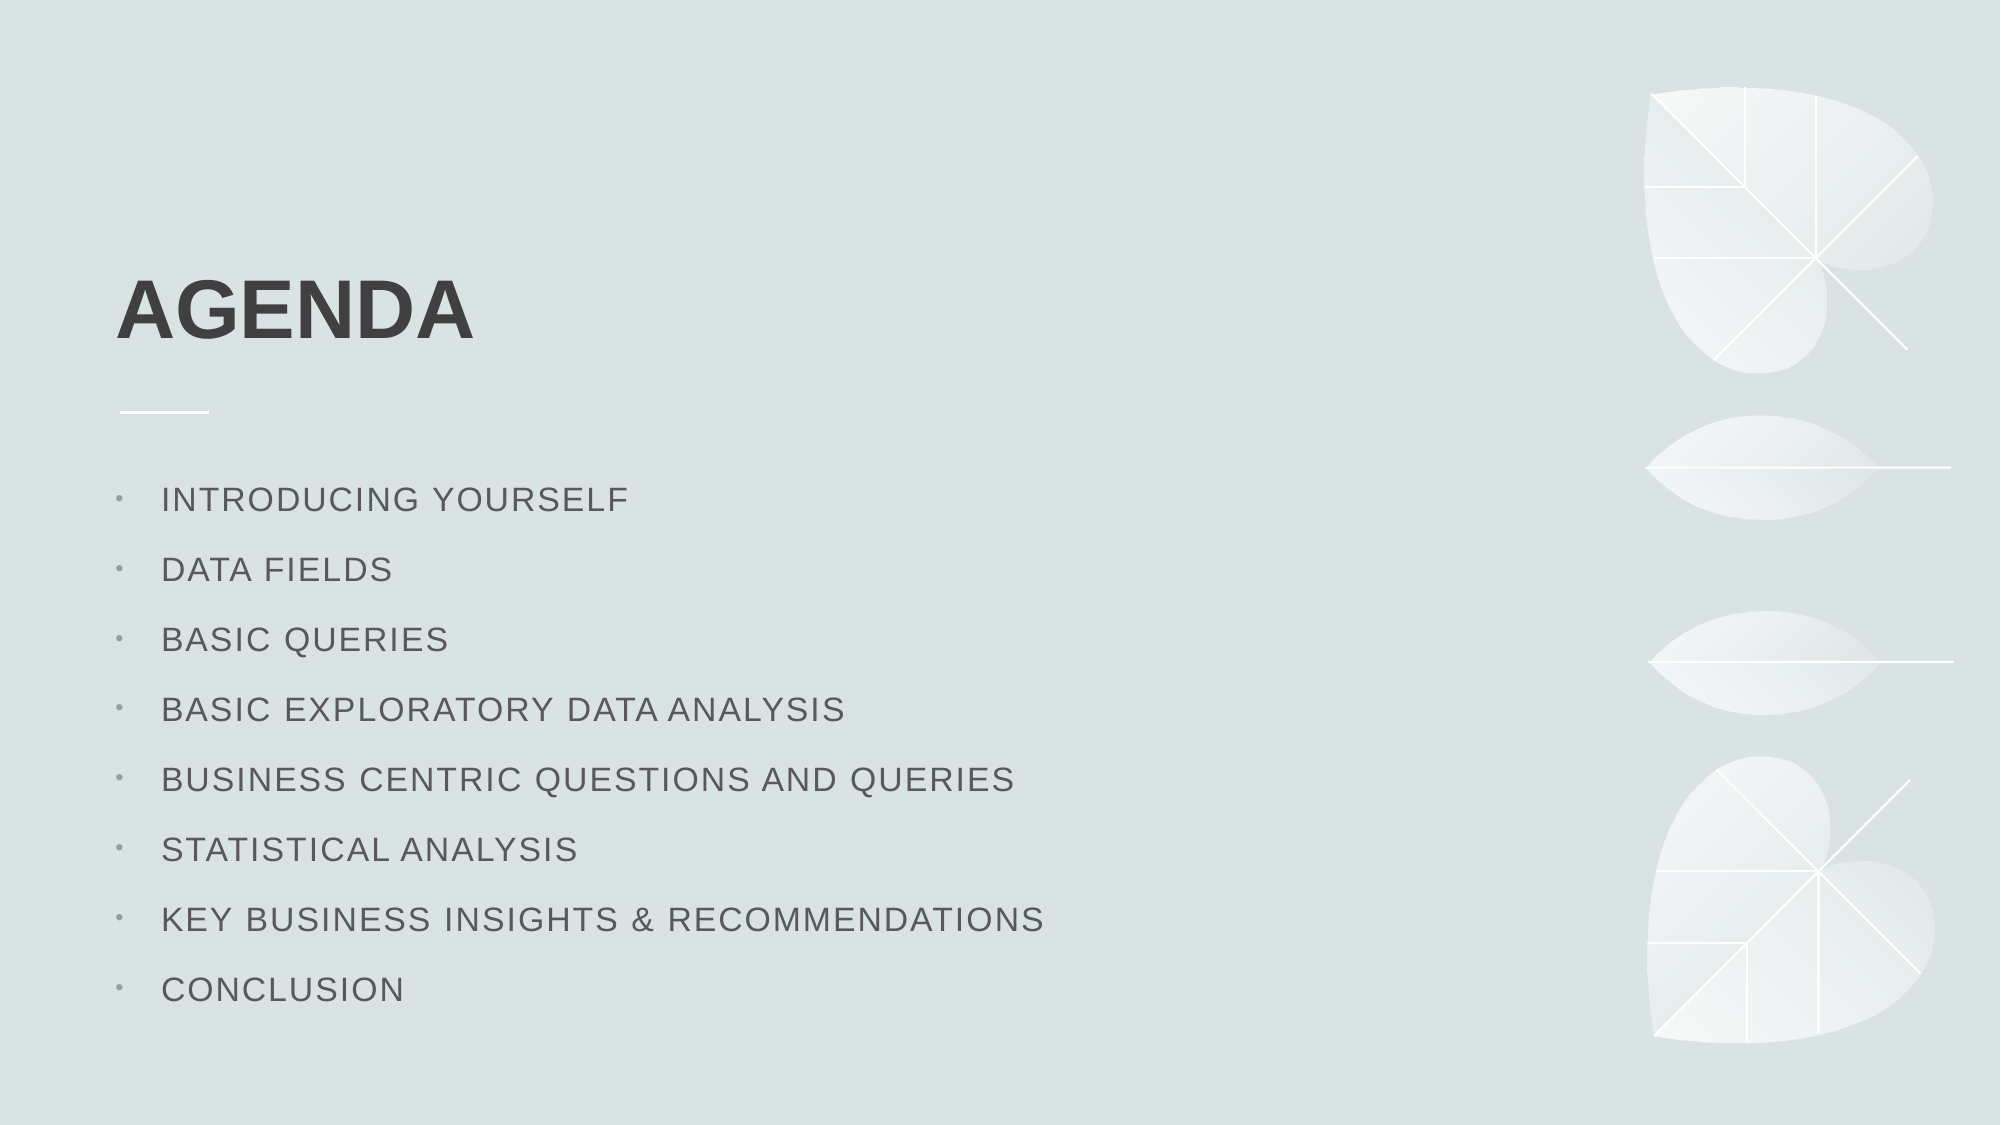

# agenda
Introducing yourself
Data fields
Basic queries
Basic exploratory data analysis
Business centric questions and queries
Statistical analysis
Key business insights & recommendations
conclusion